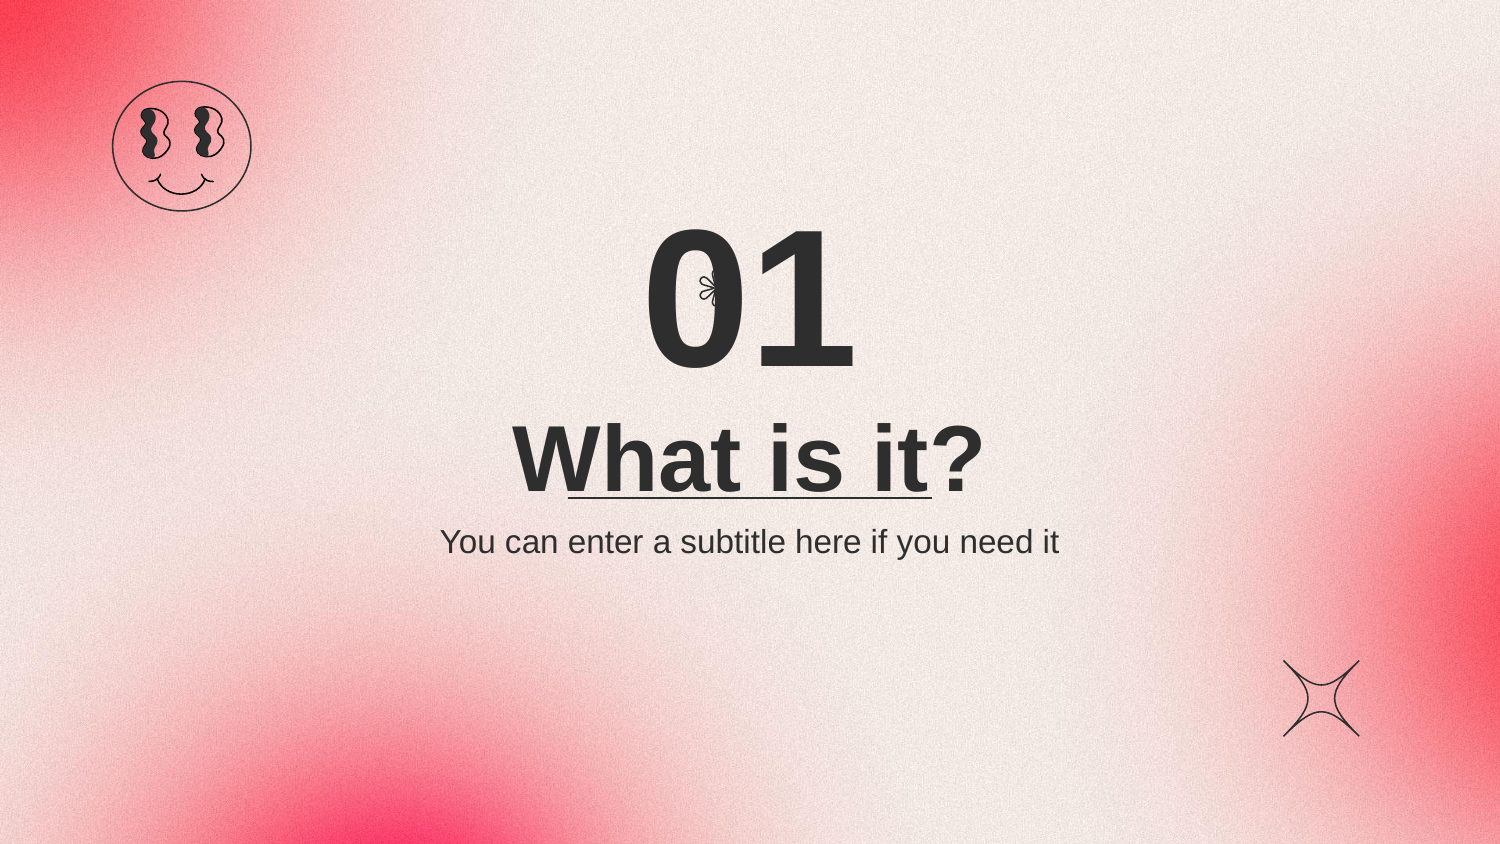

01

# What is it?
You can enter a subtitle here if you need it